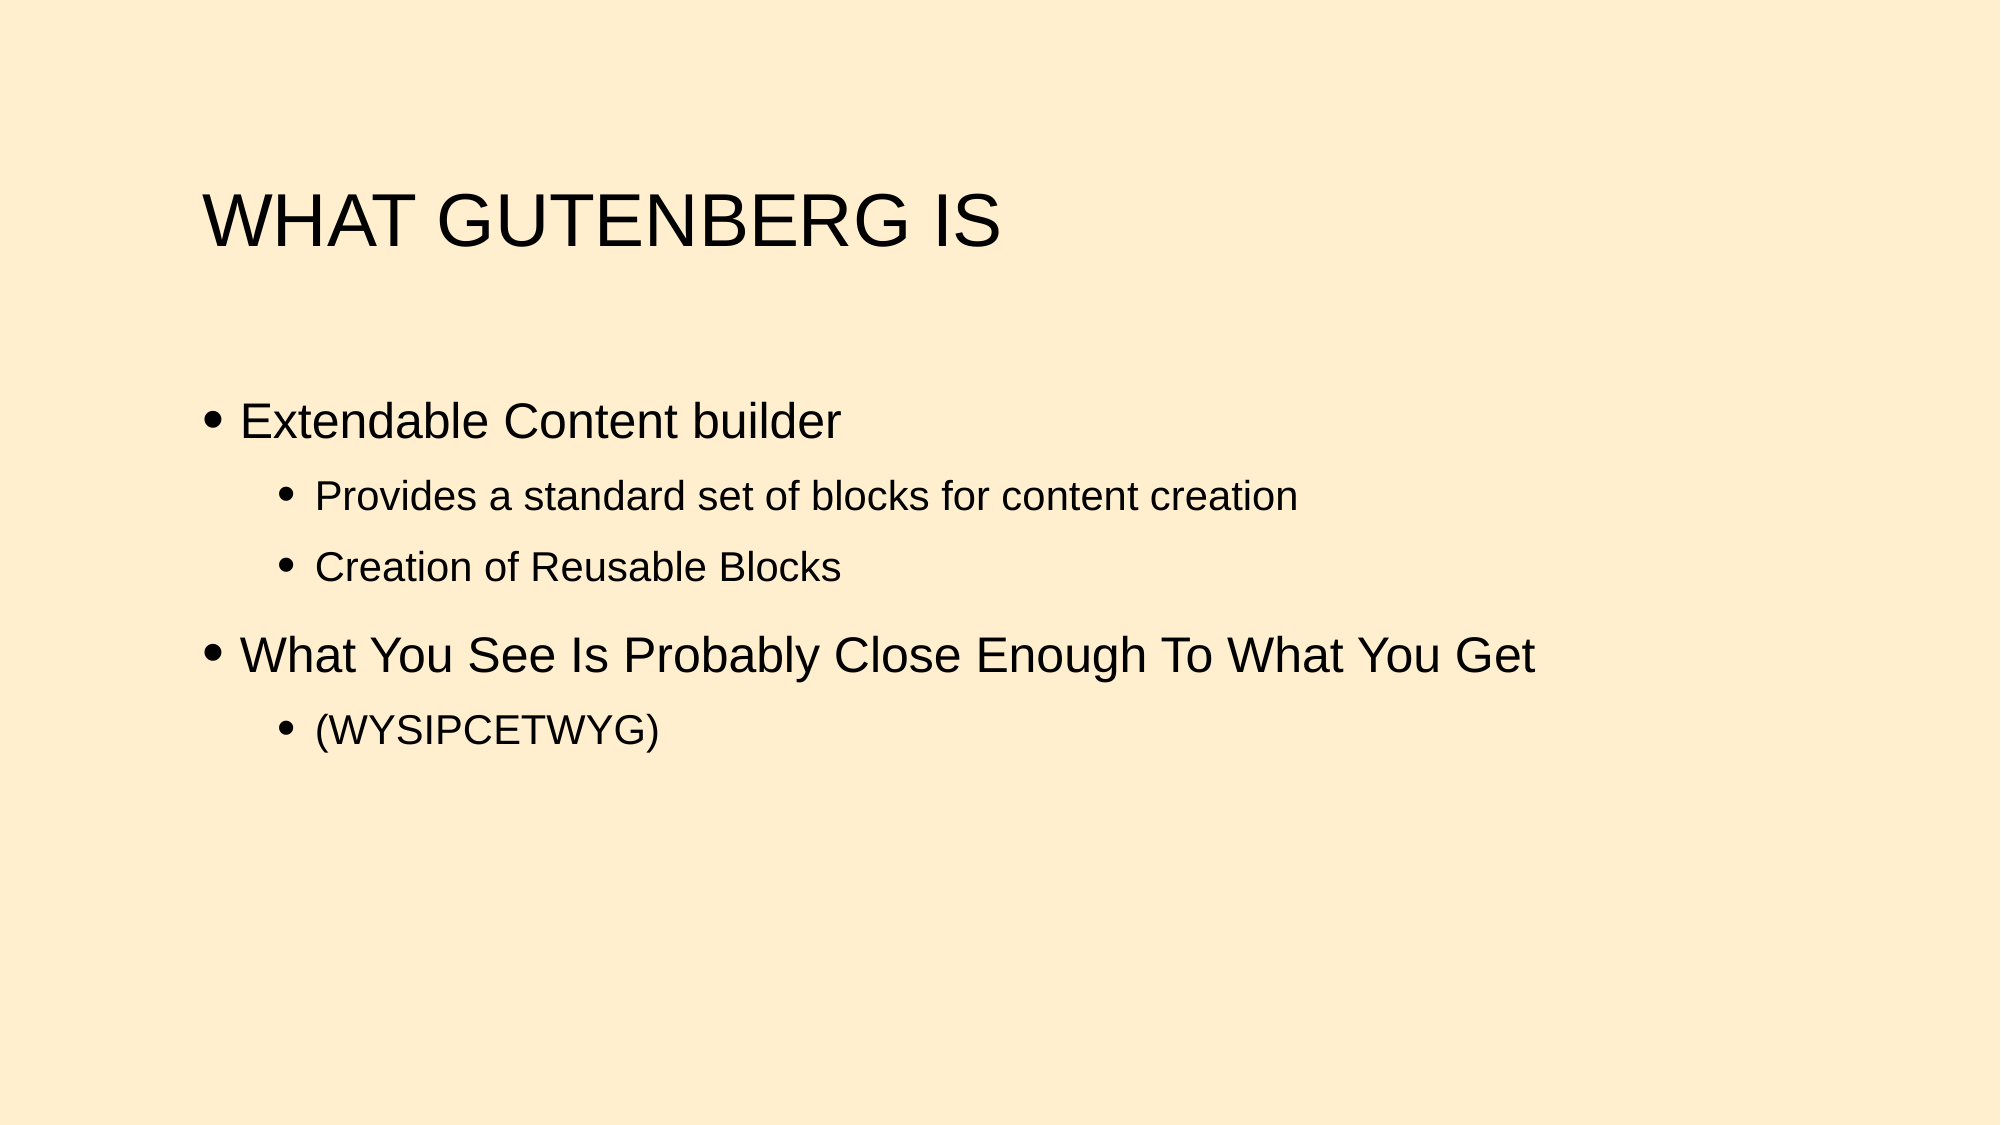

# What Gutenberg is
Extendable Content builder
Provides a standard set of blocks for content creation
Creation of Reusable Blocks
What You See Is Probably Close Enough To What You Get
(WYSIPCETWYG)